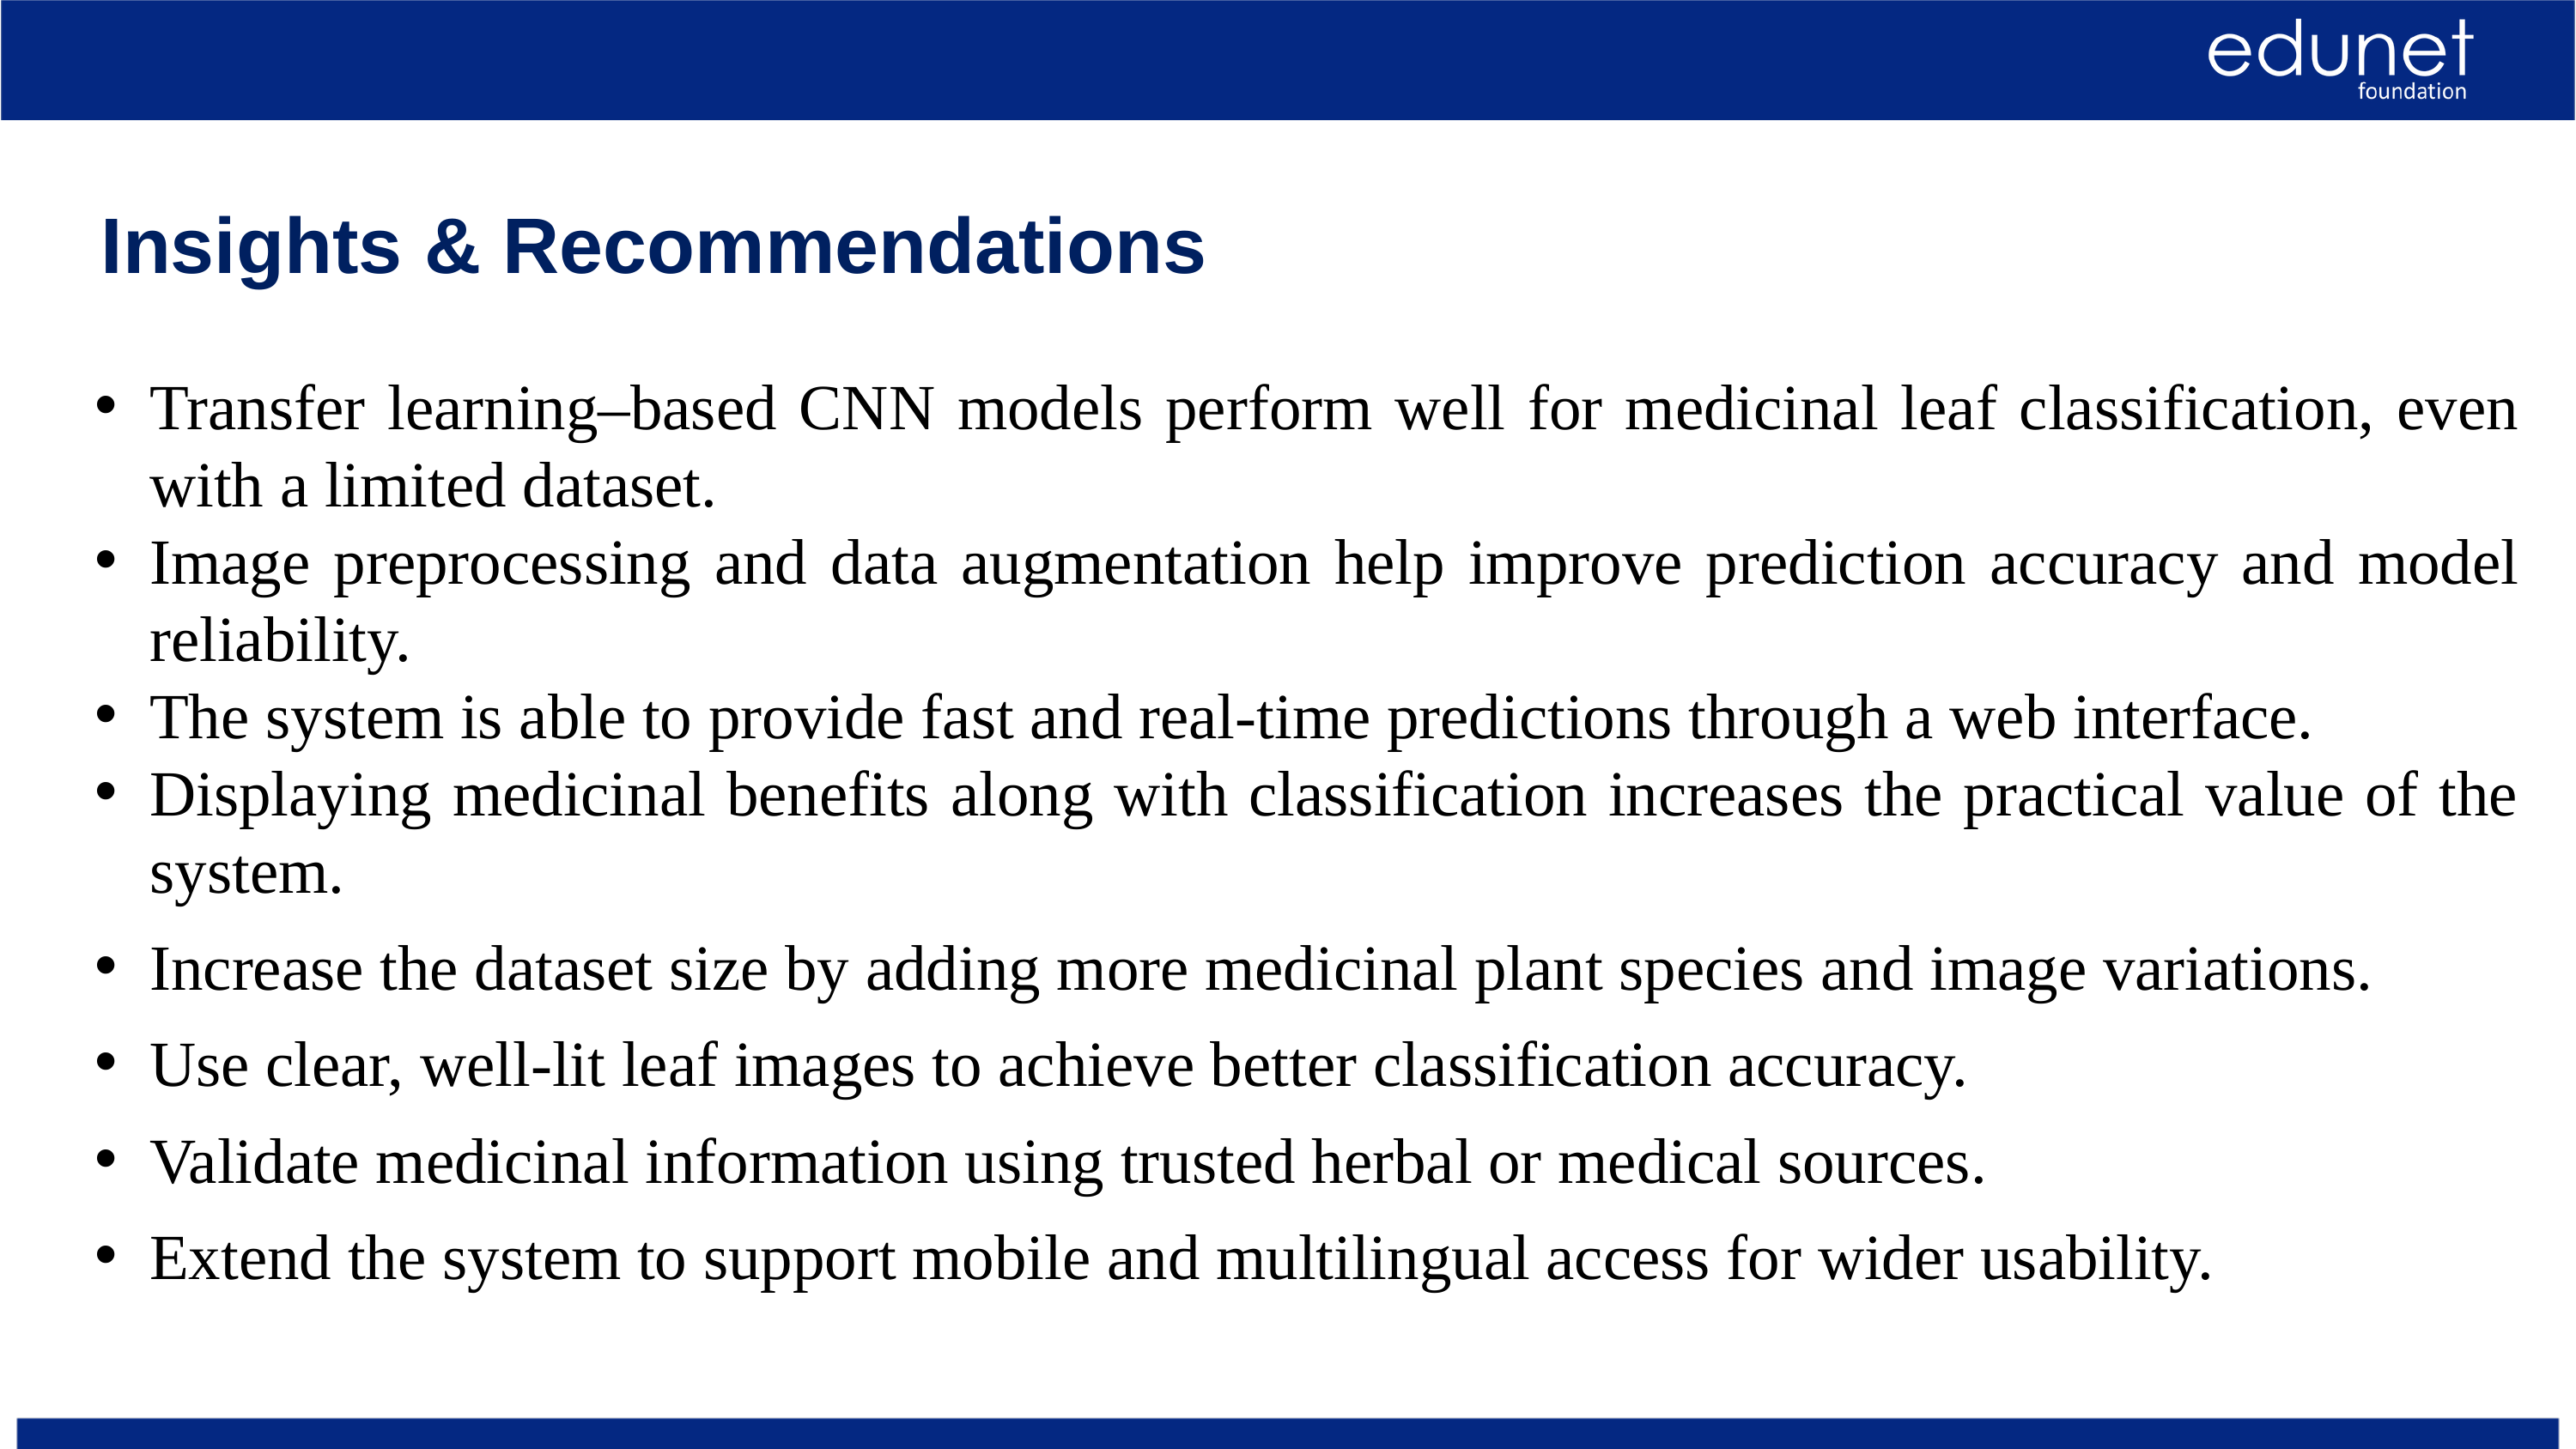

Insights & Recommendations

Transfer learning–based CNN models perform well for medicinal leaf classification, even with a limited dataset.
Image preprocessing and data augmentation help improve prediction accuracy and model reliability.
The system is able to provide fast and real-time predictions through a web interface.
Displaying medicinal benefits along with classification increases the practical value of the system.
Increase the dataset size by adding more medicinal plant species and image variations.
Use clear, well-lit leaf images to achieve better classification accuracy.
Validate medicinal information using trusted herbal or medical sources.
Extend the system to support mobile and multilingual access for wider usability.